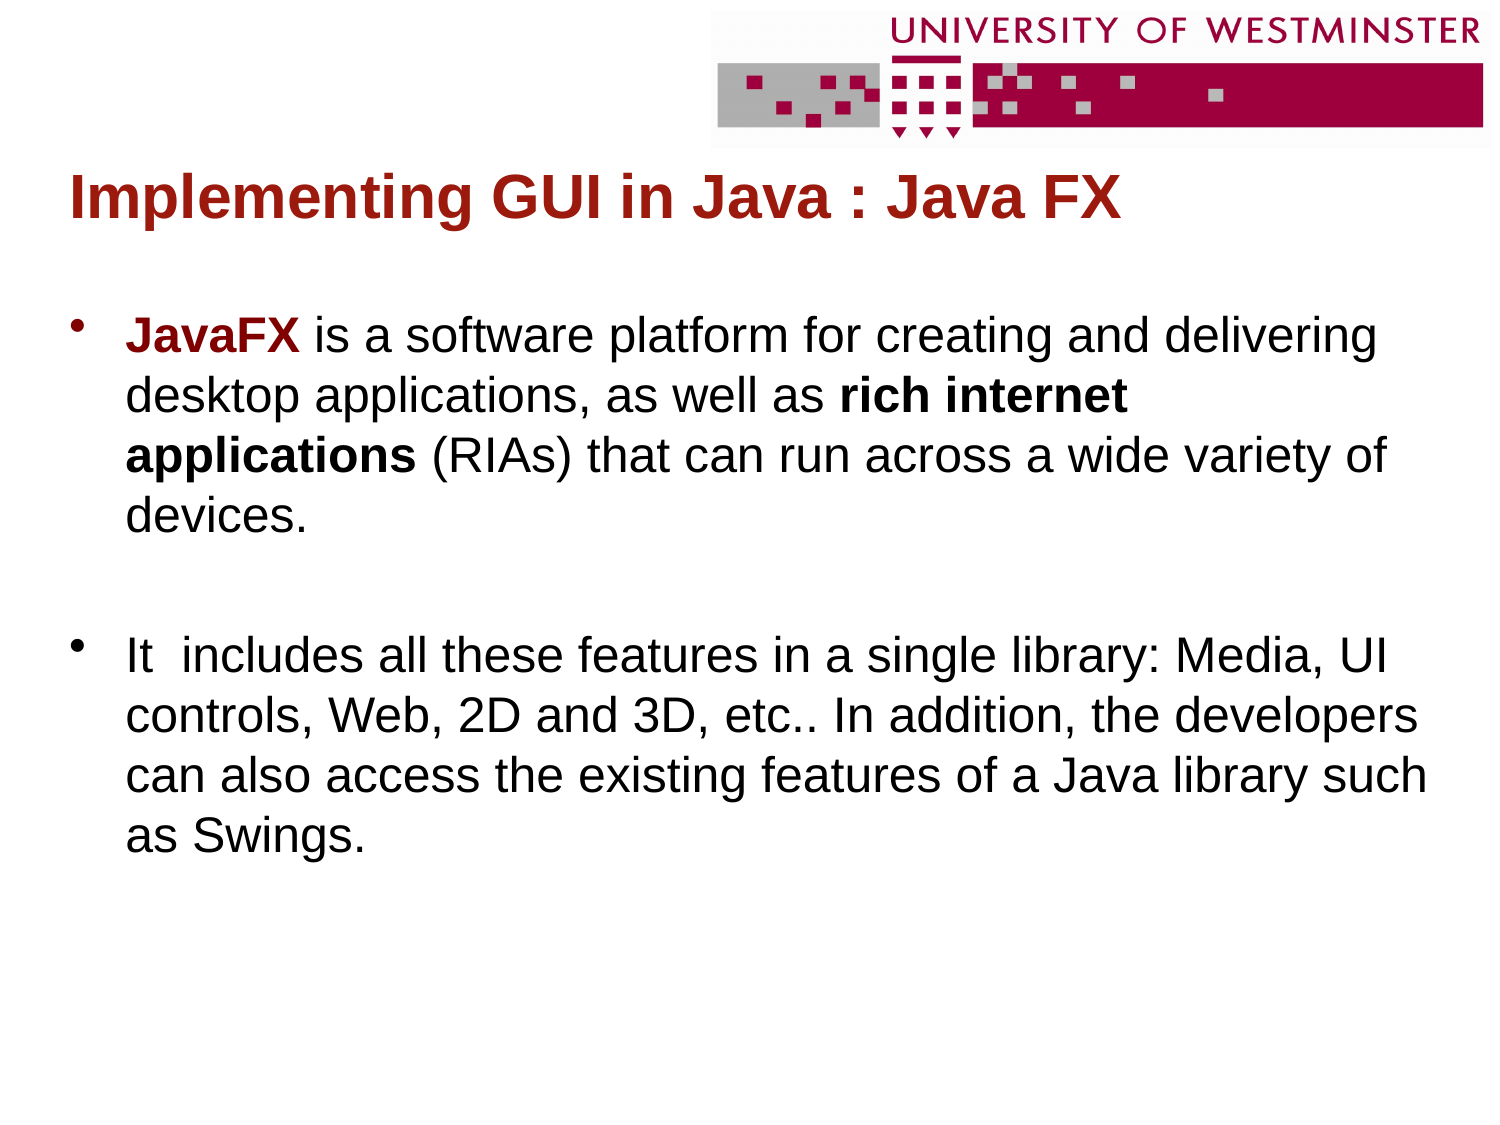

# Implementing GUI in Java : Java FX
JavaFX is a software platform for creating and delivering desktop applications, as well as rich internet applications (RIAs) that can run across a wide variety of devices.

It  includes all these features in a single library: Media, UI controls, Web, 2D and 3D, etc.. In addition, the developers can also access the existing features of a Java library such as Swings.